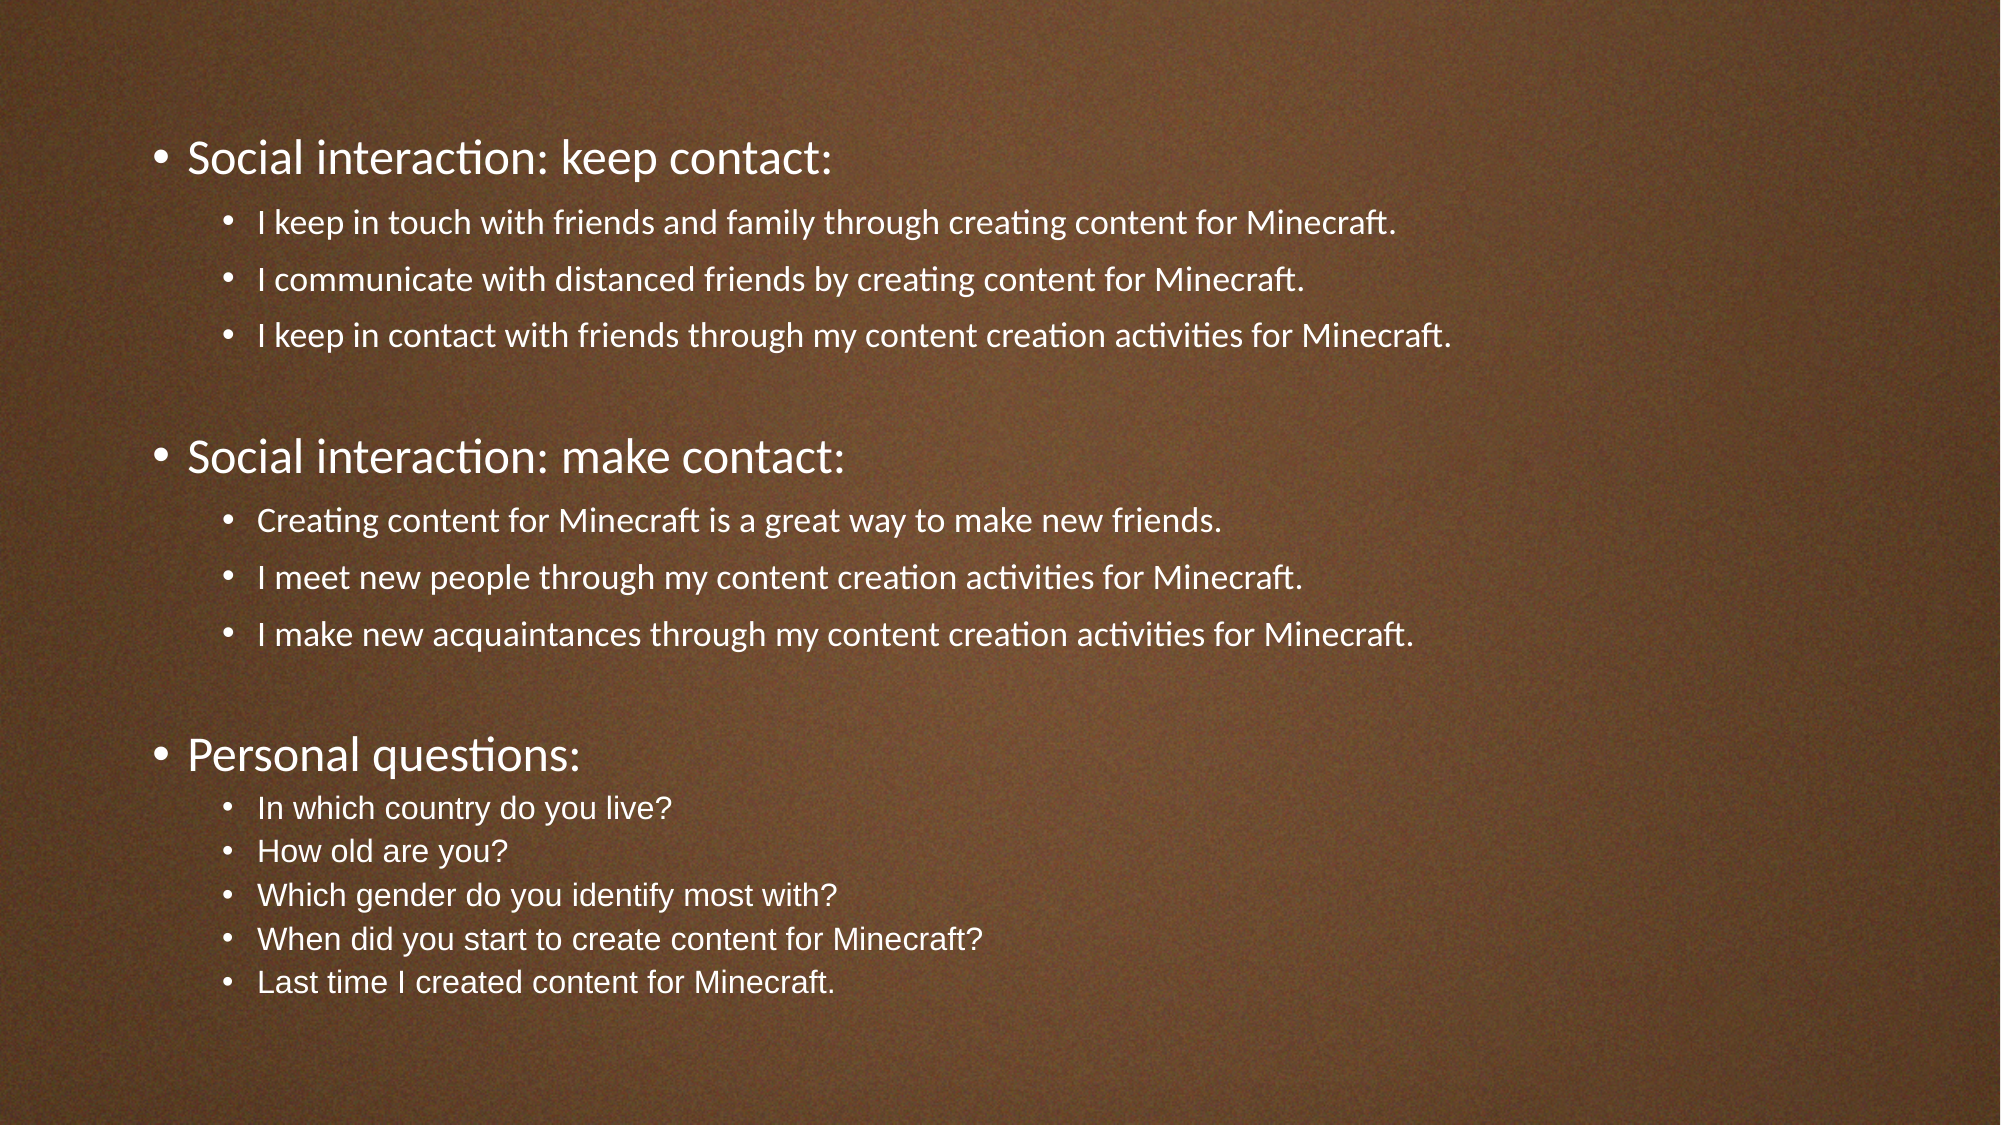

Social interaction: keep contact:
I keep in touch with friends and family through creating content for Minecraft.
I communicate with distanced friends by creating content for Minecraft.
I keep in contact with friends through my content creation activities for Minecraft.

Social interaction: make contact:
Creating content for Minecraft is a great way to make new friends.
I meet new people through my content creation activities for Minecraft.
I make new acquaintances through my content creation activities for Minecraft.

Personal questions:
In which country do you live?
How old are you?
Which gender do you identify most with?
When did you start to create content for Minecraft?
Last time I created content for Minecraft.